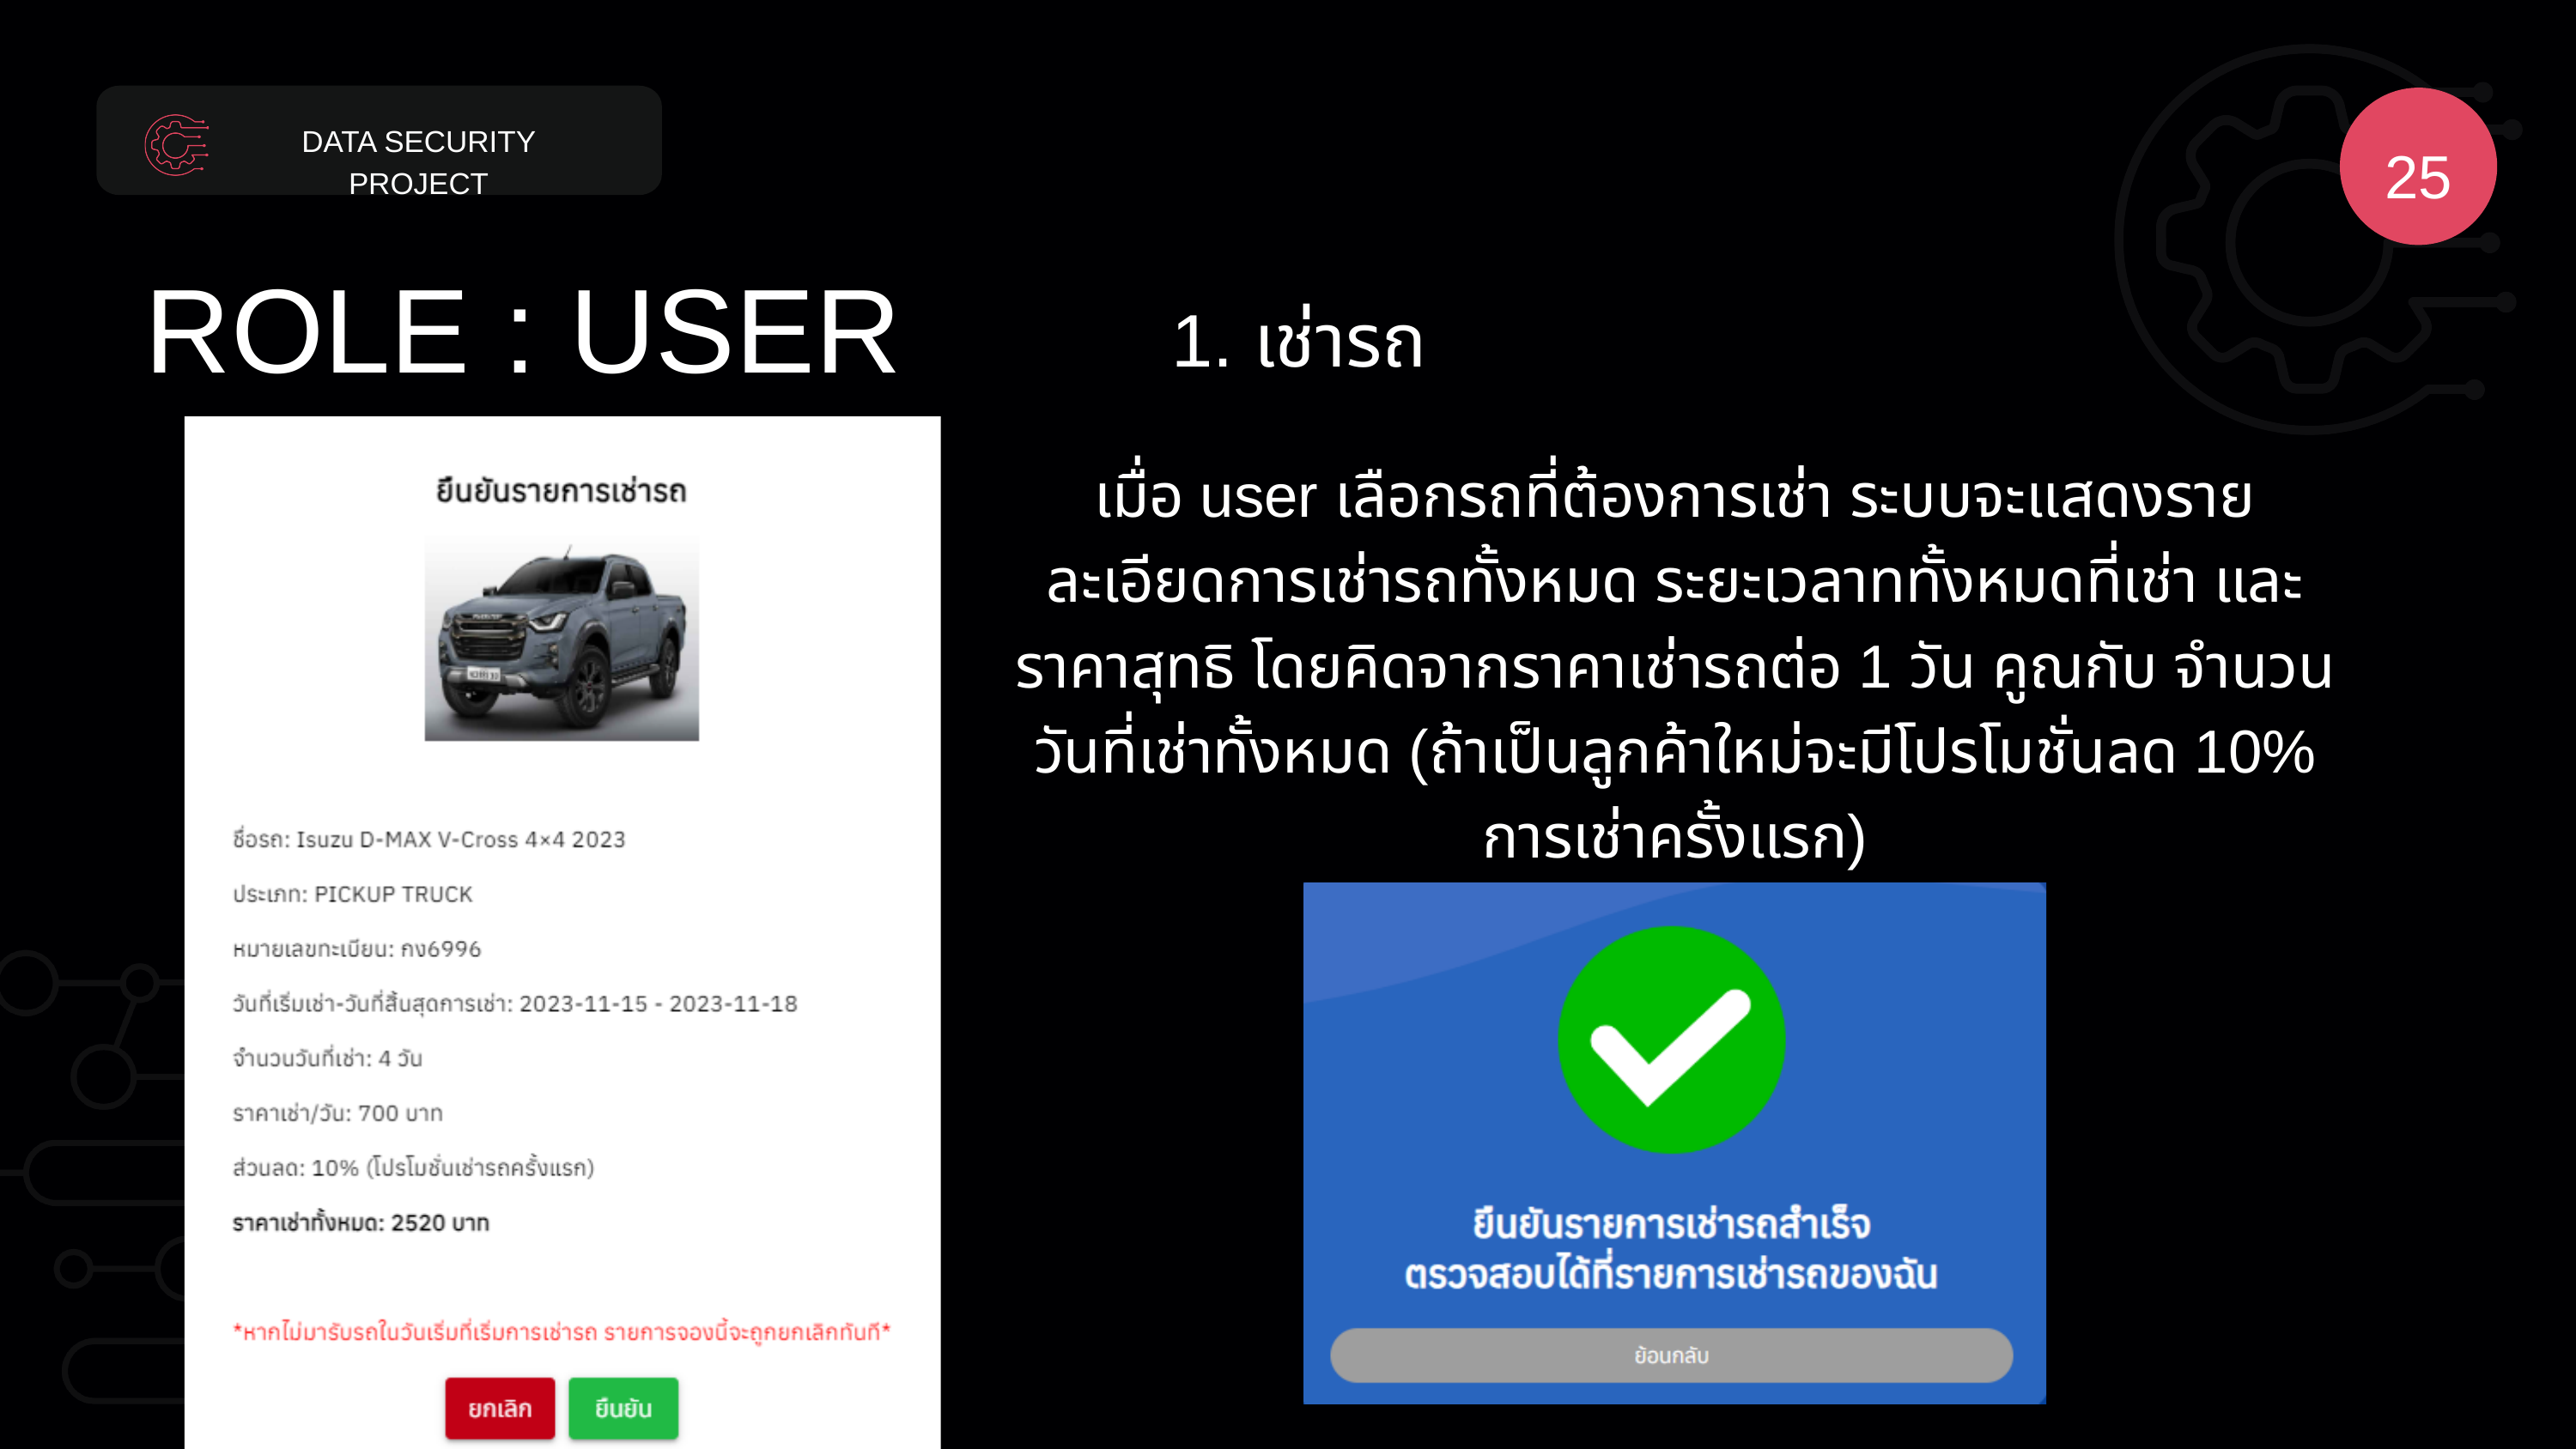

DATA SECURITY PROJECT

25
ROLE : USER
1. เช่ารถ

เมื่อ user เลือกรถที่ต้องการเช่า ระบบจะแสดงรายละเอียดการเช่ารถทั้งหมด ระยะเวลาททั้งหมดที่เช่า และราคาสุทธิ โดยคิดจากราคาเช่ารถต่อ 1 วัน คูณกับ จำนวนวันที่เช่าทั้งหมด (ถ้าเป็นลูกค้าใหม่จะมีโปรโมชั่นลด 10% การเช่าครั้งแรก)